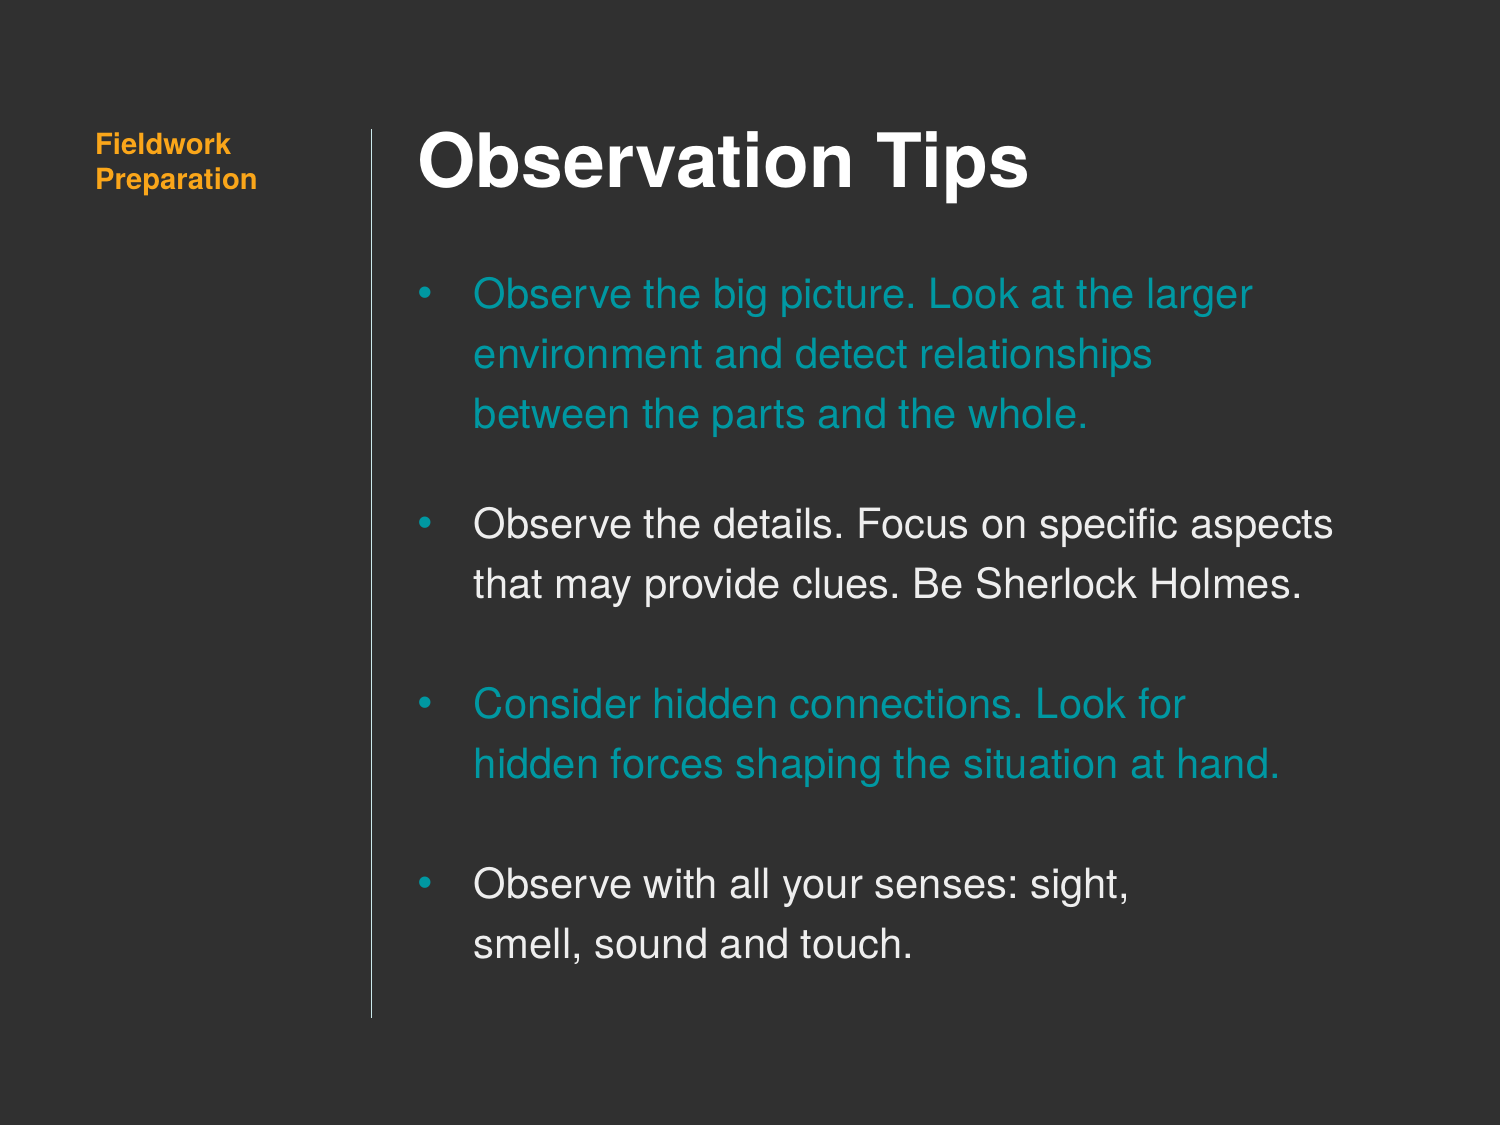

# Observation Tips
Fieldwork Preparation

Observe the big picture. Look at the larger environment and detect relationships
between the parts and the whole.
Observe the details. Focus on specific aspects that may provide clues. Be Sherlock Holmes.
Consider hidden connections. Look for
hidden forces shaping the situation at hand.
Observe with all your senses: sight,
smell, sound and touch.